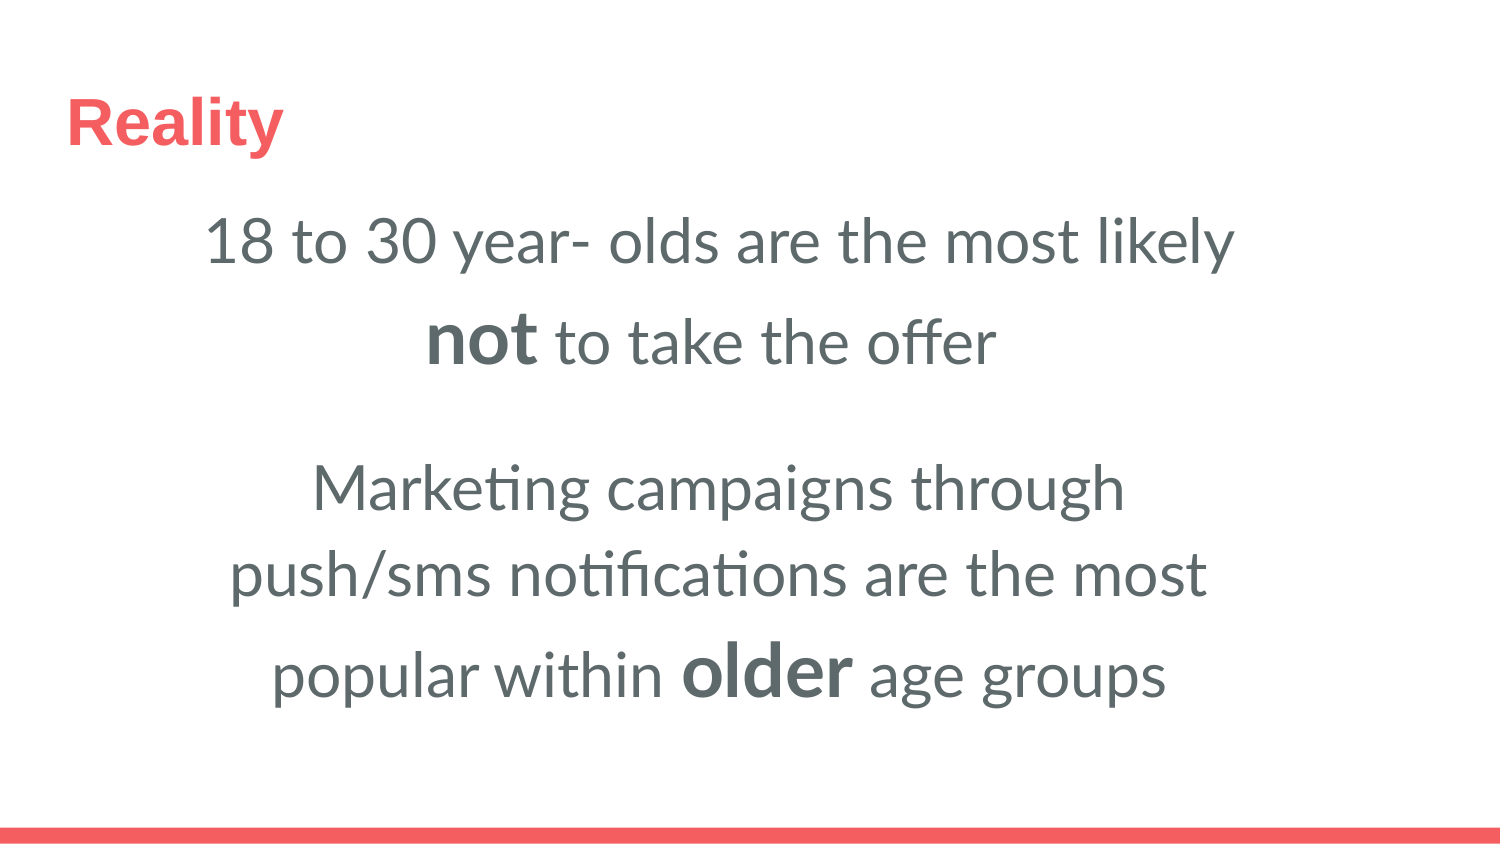

# Reality
18 to 30 year- olds are the most likely not to take the offer
Marketing campaigns through push/sms notifications are the most popular within older age groups